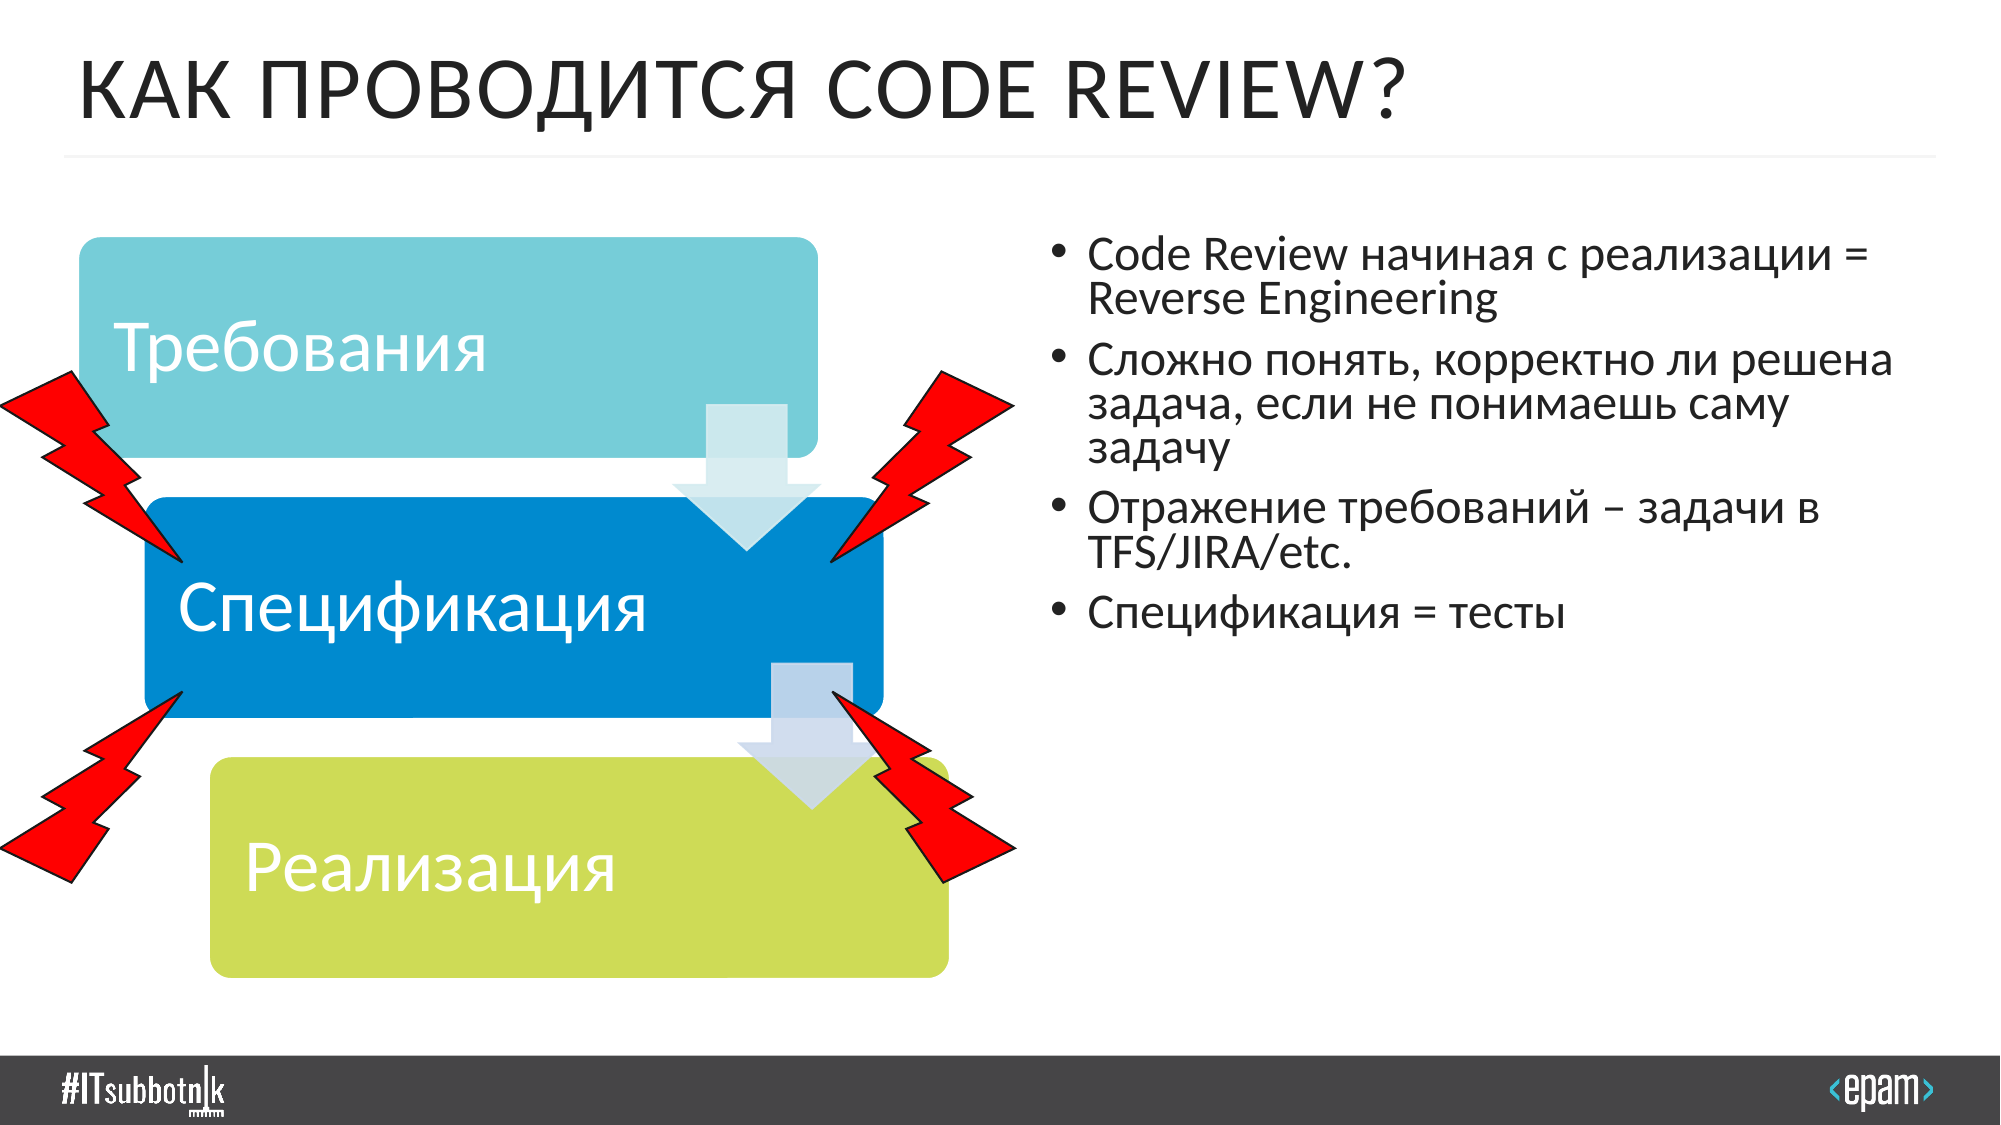

# Как проводится Code Review?
Code Review начиная с реализации = Reverse Engineering
Сложно понять, корректно ли решена задача, если не понимаешь саму задачу
Отражение требований – задачи в TFS/JIRA/etc.
Спецификация = тесты
Требования
Спецификация
Реализация